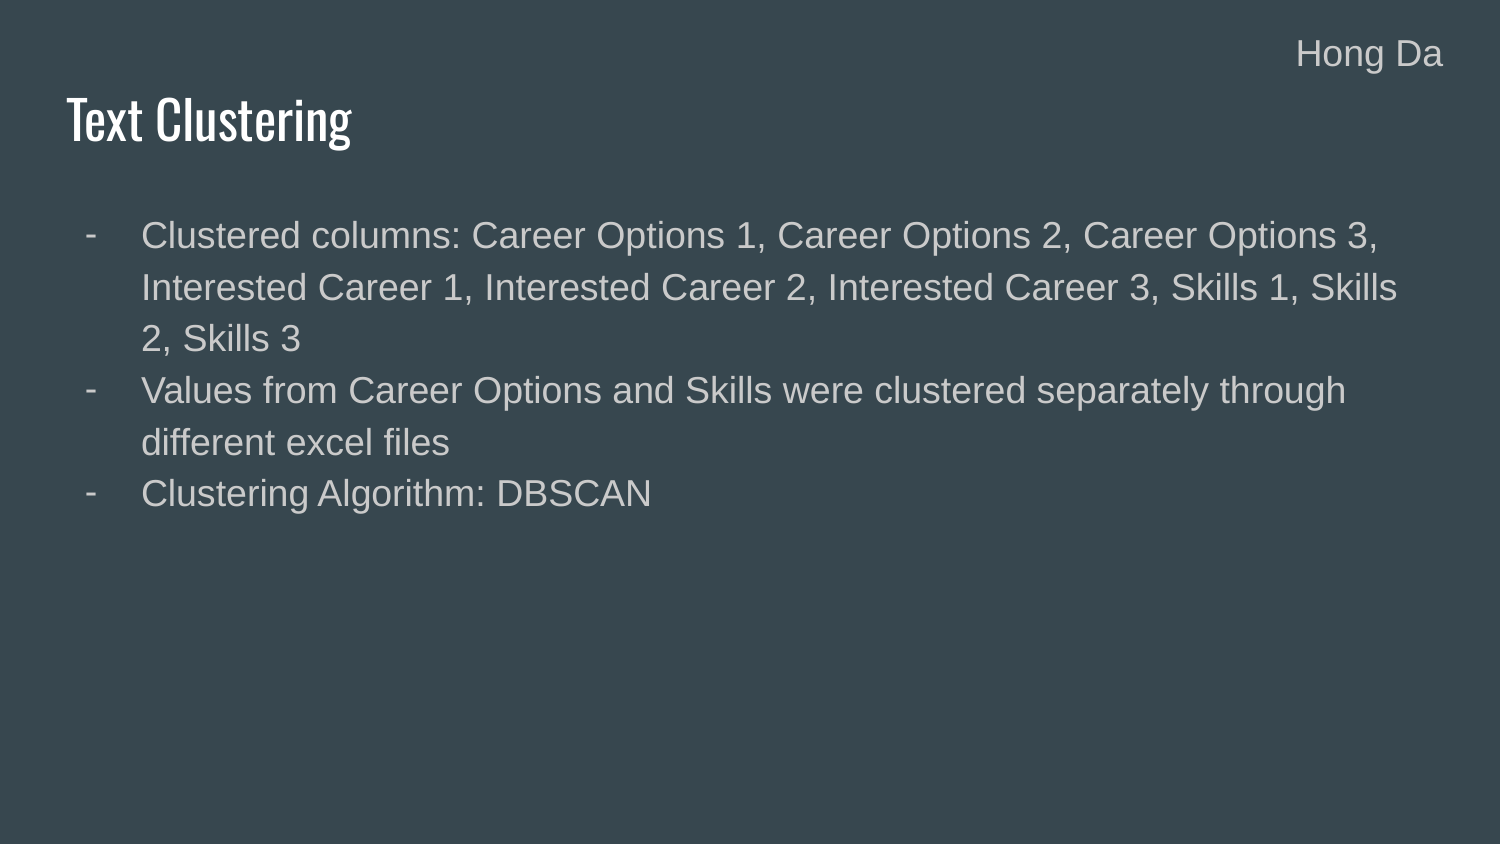

Hong Da
# Text Clustering
Clustered columns: Career Options 1, Career Options 2, Career Options 3, Interested Career 1, Interested Career 2, Interested Career 3, Skills 1, Skills 2, Skills 3
Values from Career Options and Skills were clustered separately through different excel files
Clustering Algorithm: DBSCAN